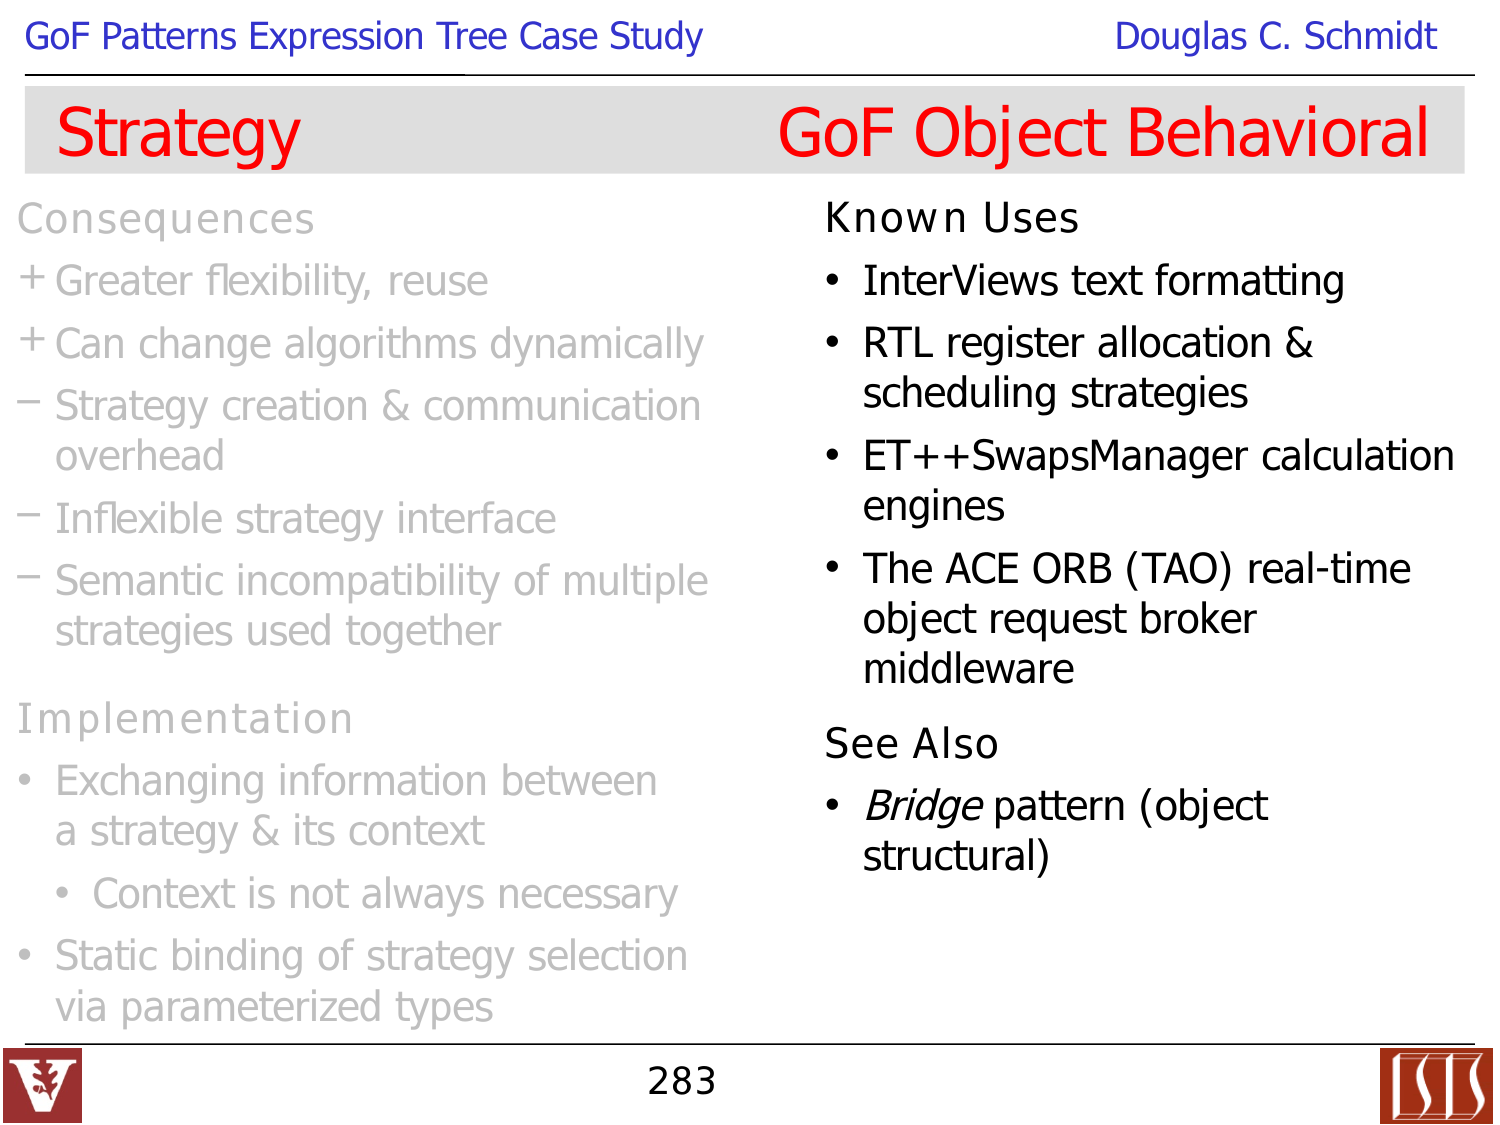

# Strategy                       GoF Object Behavioral
Consequences
Greater flexibility, reuse
Can change algorithms dynamically
Strategy creation & communication overhead
Inflexible strategy interface
Semantic incompatibility of multiple strategies used together
Implementation
Exchanging information between
a strategy & its context
Context is not always necessary
Static binding of strategy selection
via parameterized types
Known Uses
InterViews text formatting
RTL register allocation & scheduling strategies
ET++SwapsManager calculation engines
The ACE ORB (TAO) real-time object request broker middleware
See Also
Bridge pattern (object structural)